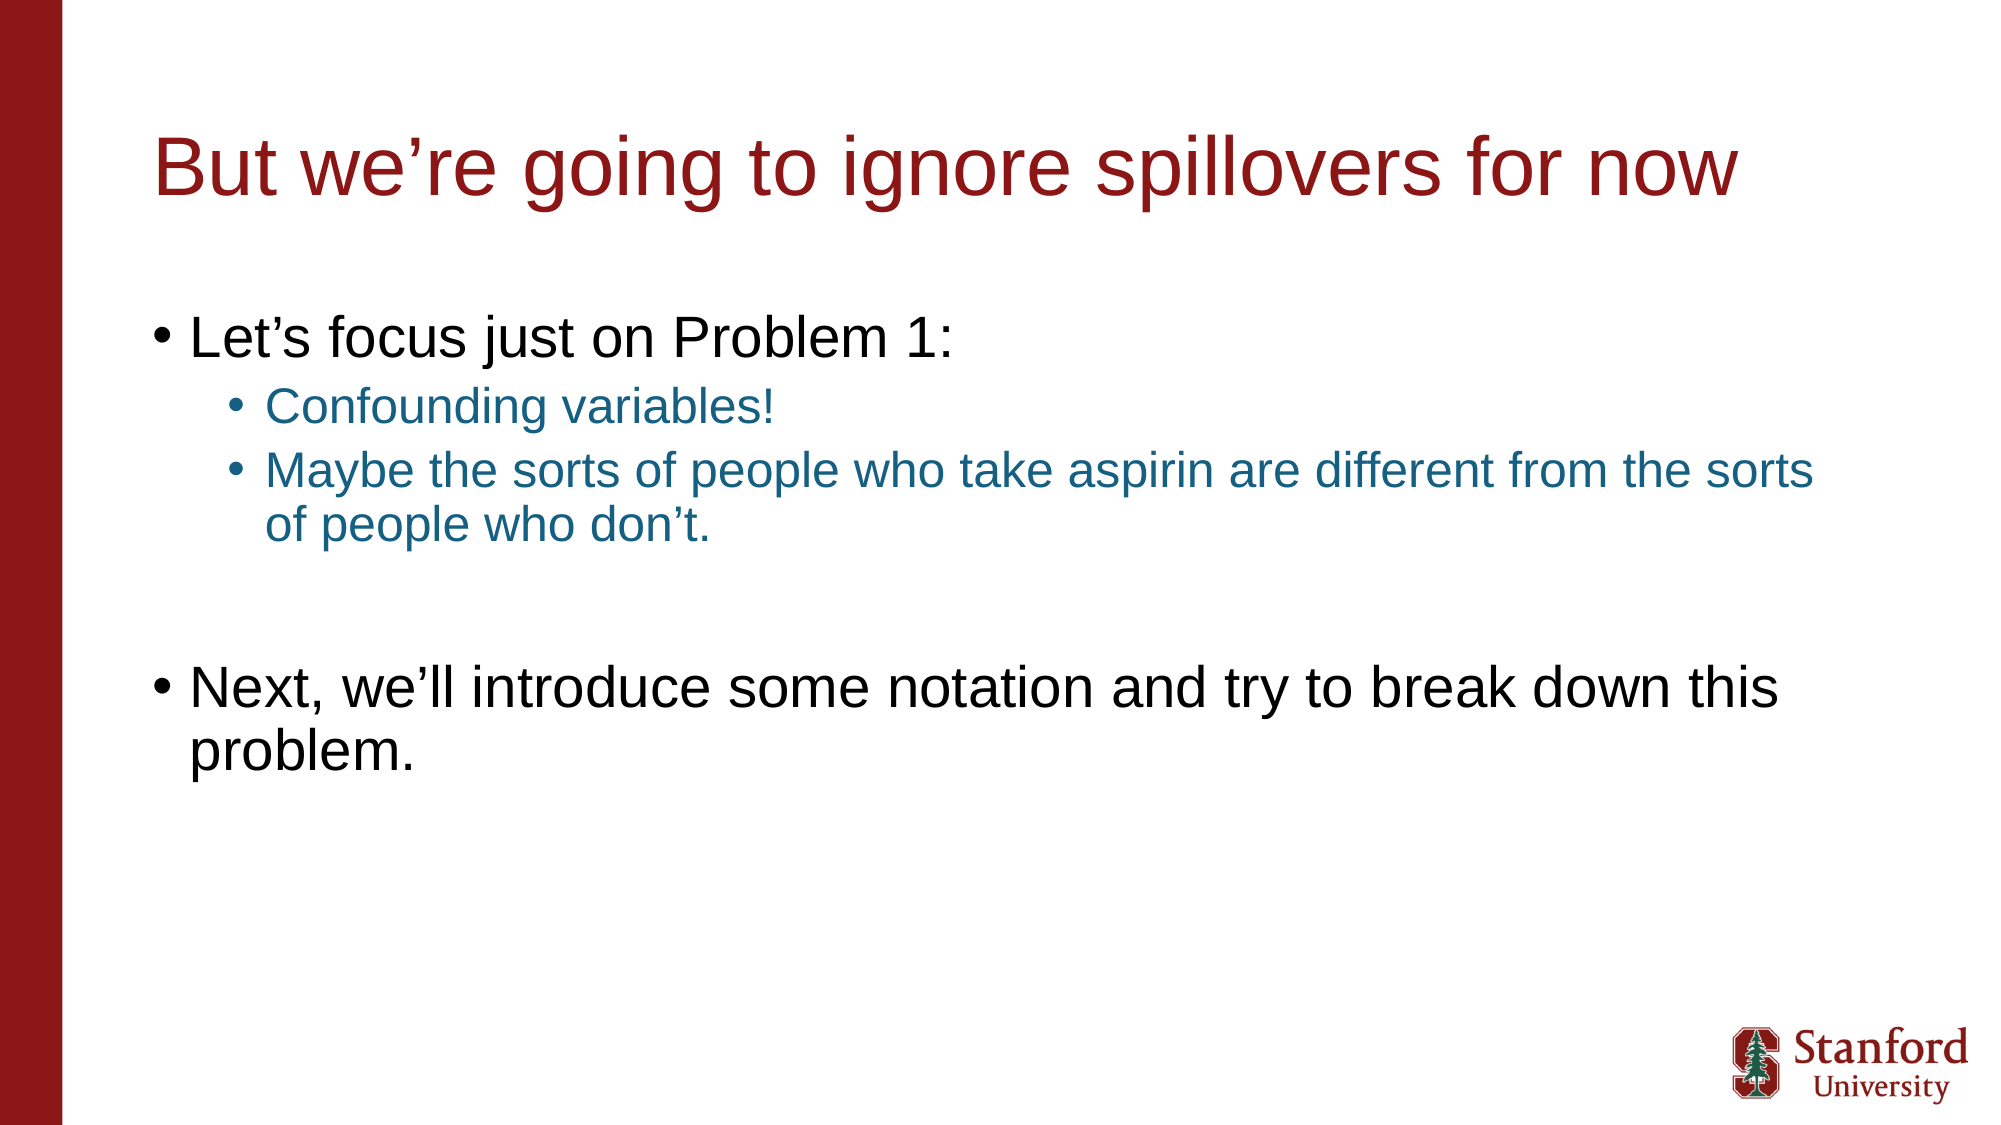

# But we’re going to ignore spillovers for now
Let’s focus just on Problem 1:
Confounding variables!
Maybe the sorts of people who take aspirin are different from the sorts of people who don’t.

Next, we’ll introduce some notation and try to break down this problem.